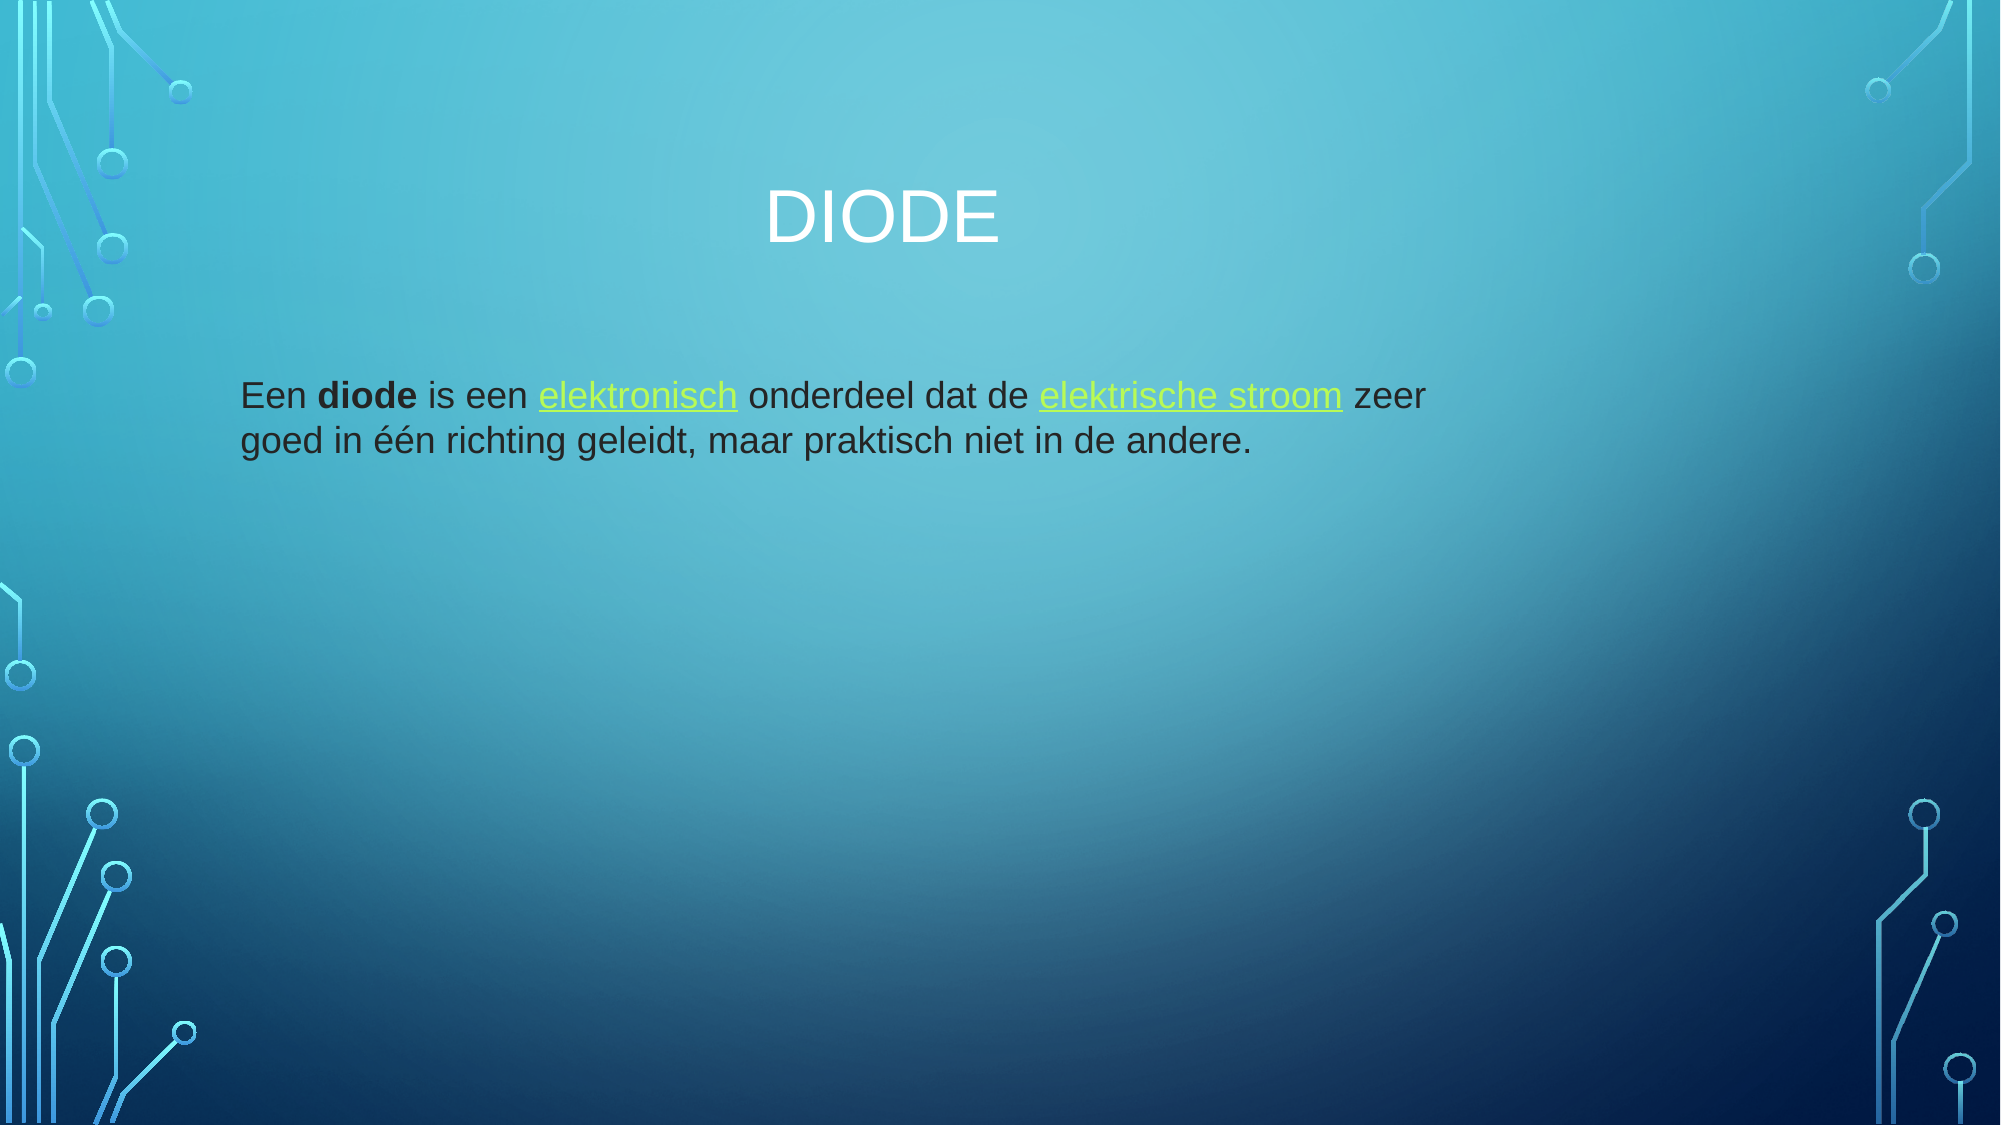

# Diode
Een diode is een elektronisch onderdeel dat de elektrische stroom zeer goed in één richting geleidt, maar praktisch niet in de andere.